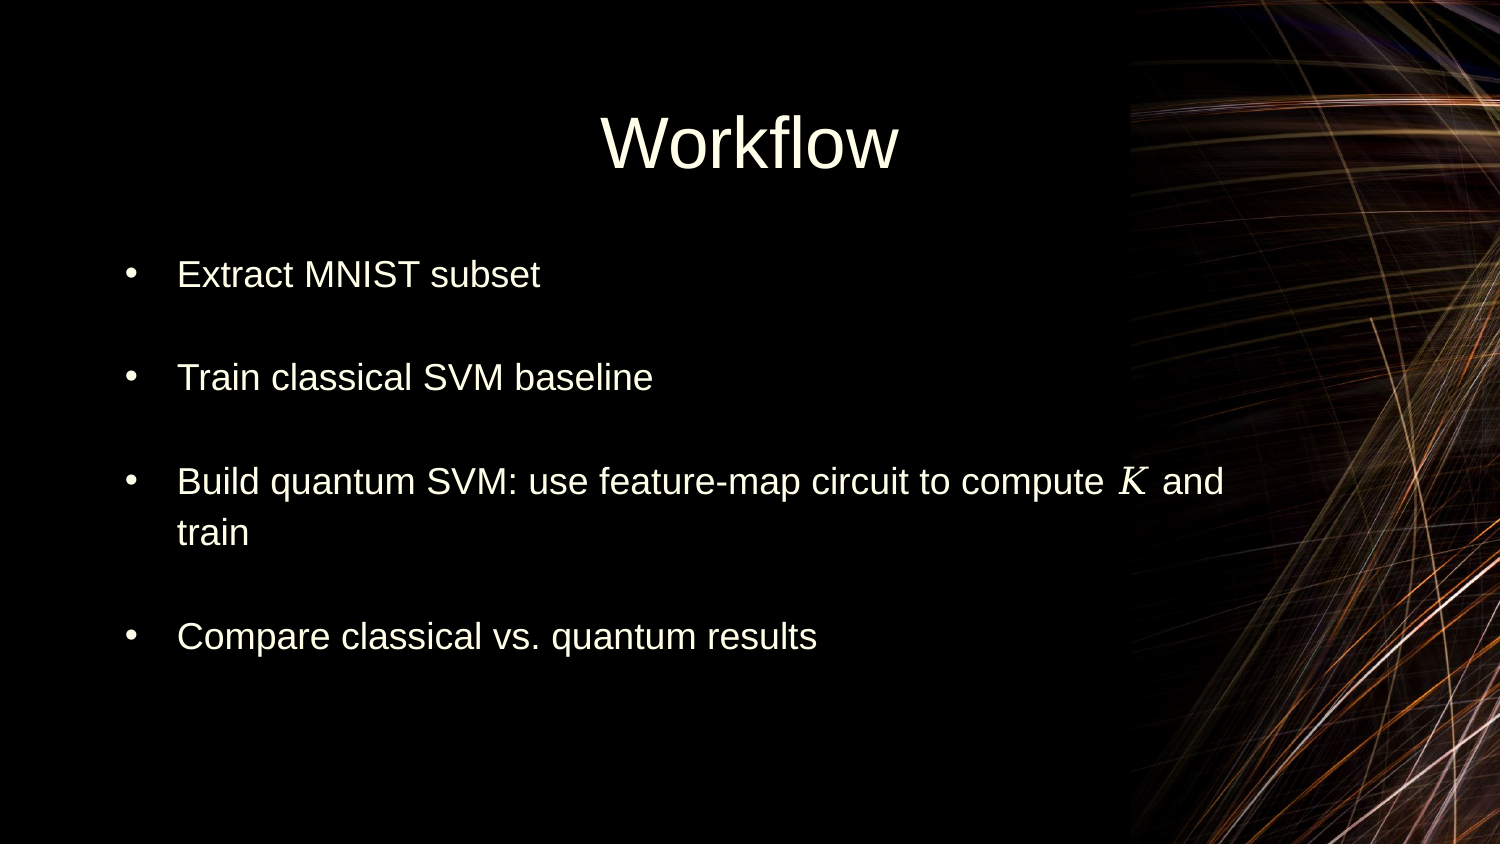

# Workflow
Extract MNIST subset

Train classical SVM baseline

Build quantum SVM: use feature-map circuit to compute 𝐾 and train

Compare classical vs. quantum results